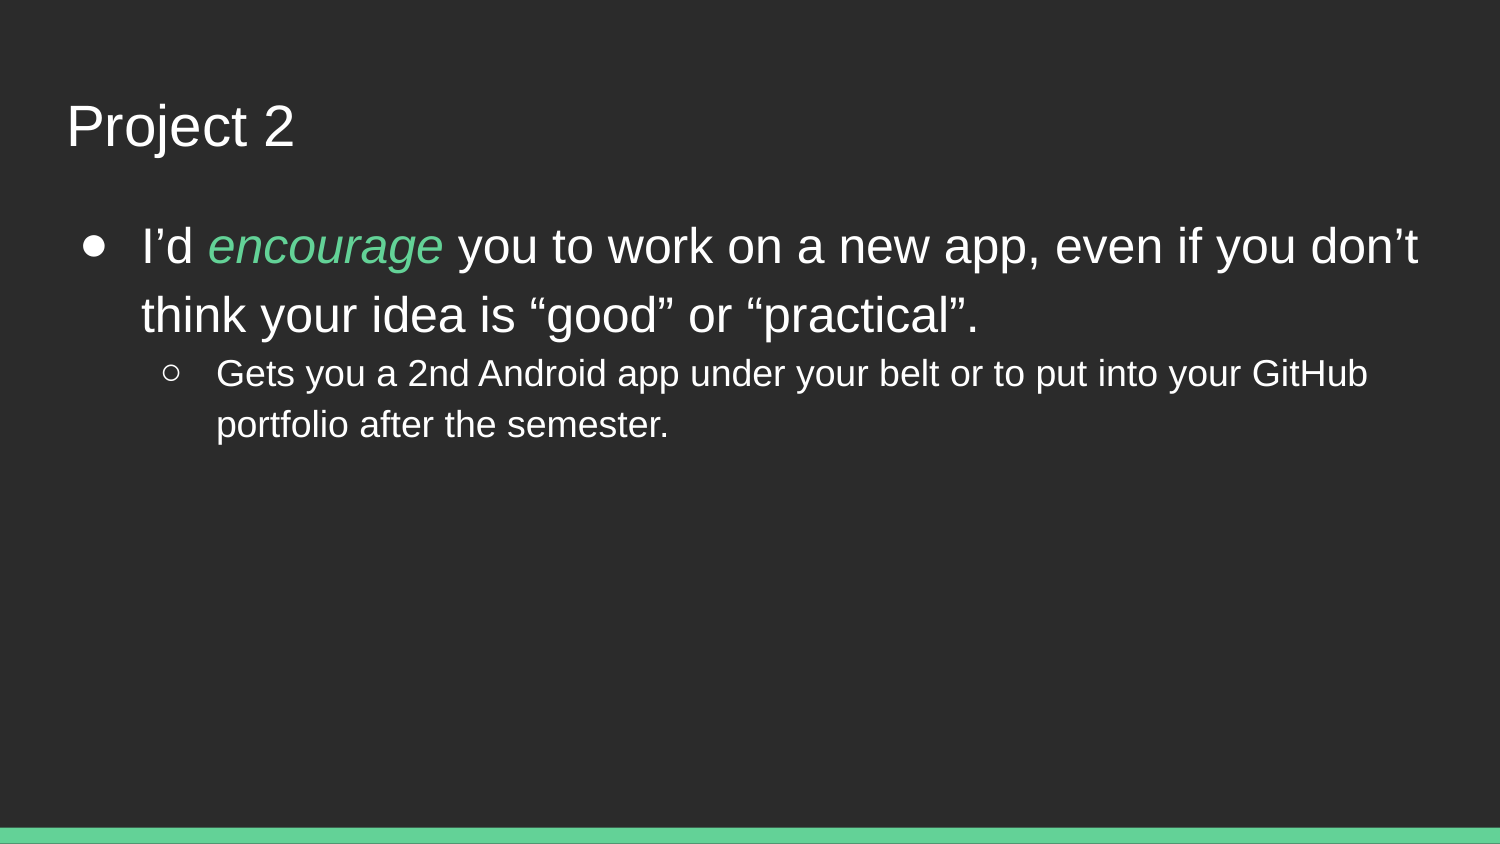

# Project 2
I’d encourage you to work on a new app, even if you don’t think your idea is “good” or “practical”.
Gets you a 2nd Android app under your belt or to put into your GitHub portfolio after the semester.